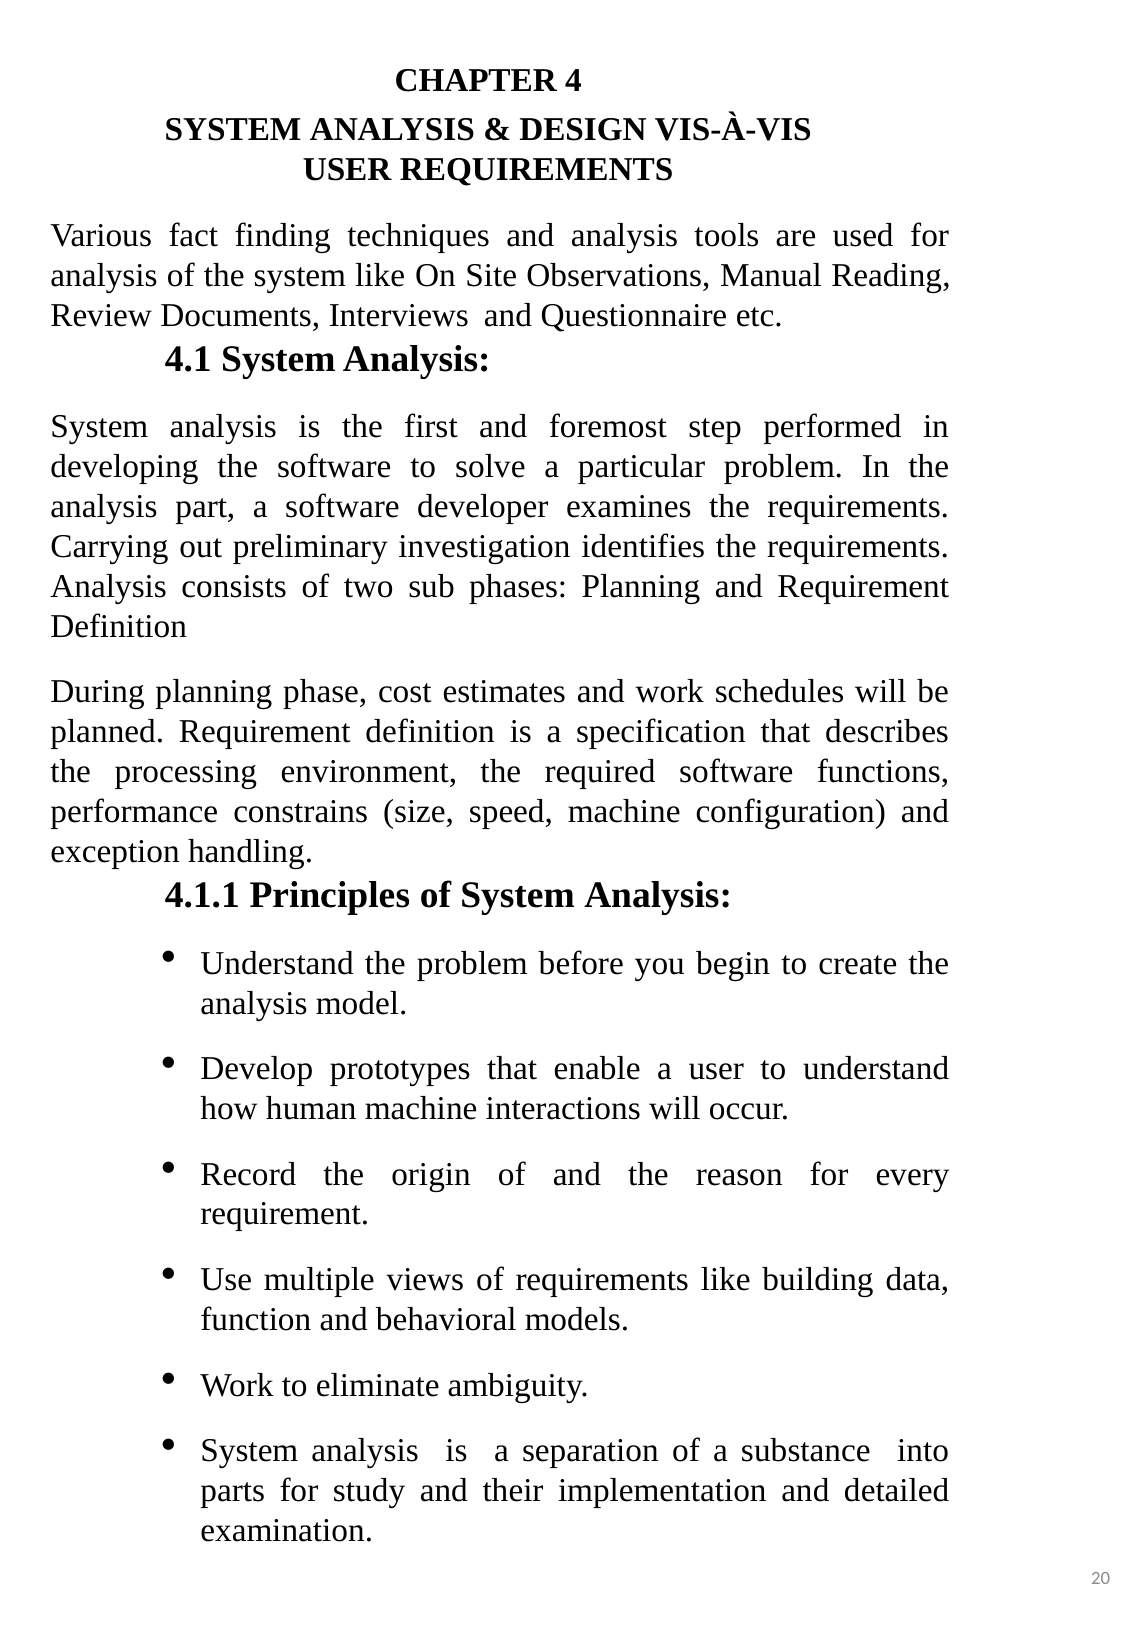

CHAPTER 4
SYSTEM ANALYSIS & DESIGN VIS-À-VIS USER REQUIREMENTS
Various fact finding techniques and analysis tools are used for analysis of the system like On Site Observations, Manual Reading, Review Documents, Interviews and Questionnaire etc.
4.1 System Analysis:
System analysis is the first and foremost step performed in developing the software to solve a particular problem. In the analysis part, a software developer examines the requirements. Carrying out preliminary investigation identifies the requirements. Analysis consists of two sub phases: Planning and Requirement Definition
During planning phase, cost estimates and work schedules will be planned. Requirement definition is a specification that describes the processing environment, the required software functions, performance constrains (size, speed, machine configuration) and exception handling.
4.1.1 Principles of System Analysis:
Understand the problem before you begin to create the analysis model.
Develop prototypes that enable a user to understand how human machine interactions will occur.
Record the origin of and the reason for every requirement.
Use multiple views of requirements like building data, function and behavioral models.
Work to eliminate ambiguity.
System analysis  is  a separation of a substance  into parts for study and their implementation and detailed examination.
20